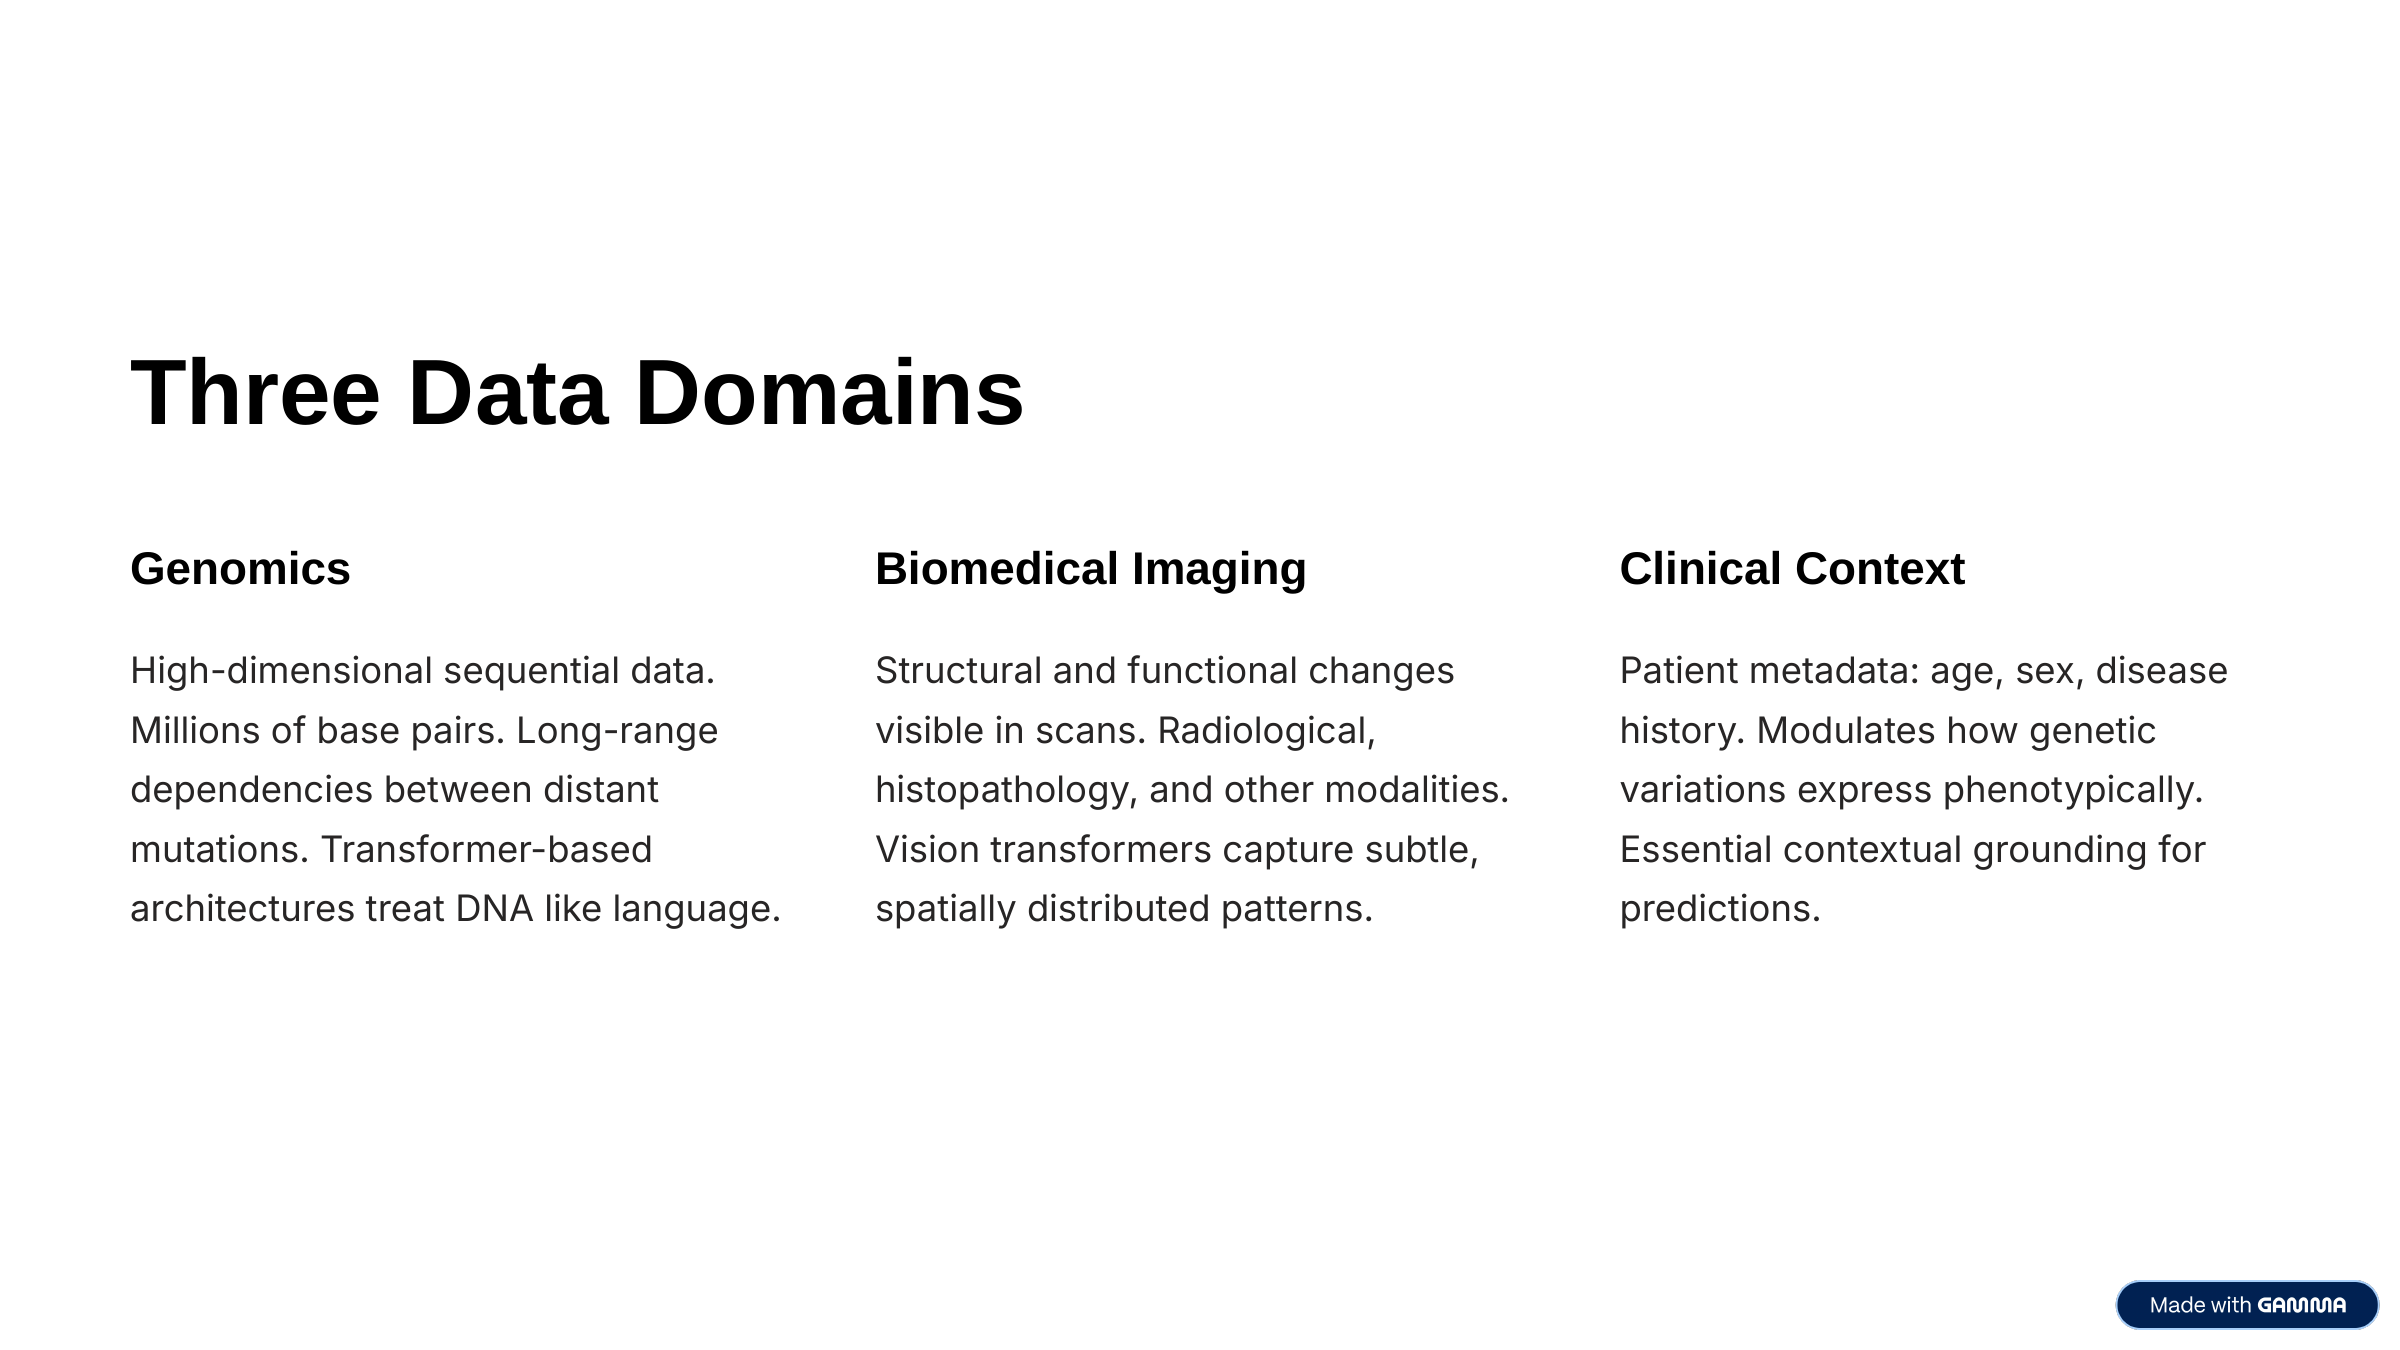

Three Data Domains
Genomics
Biomedical Imaging
Clinical Context
High-dimensional sequential data. Millions of base pairs. Long-range dependencies between distant mutations. Transformer-based architectures treat DNA like language.
Structural and functional changes visible in scans. Radiological, histopathology, and other modalities. Vision transformers capture subtle, spatially distributed patterns.
Patient metadata: age, sex, disease history. Modulates how genetic variations express phenotypically. Essential contextual grounding for predictions.